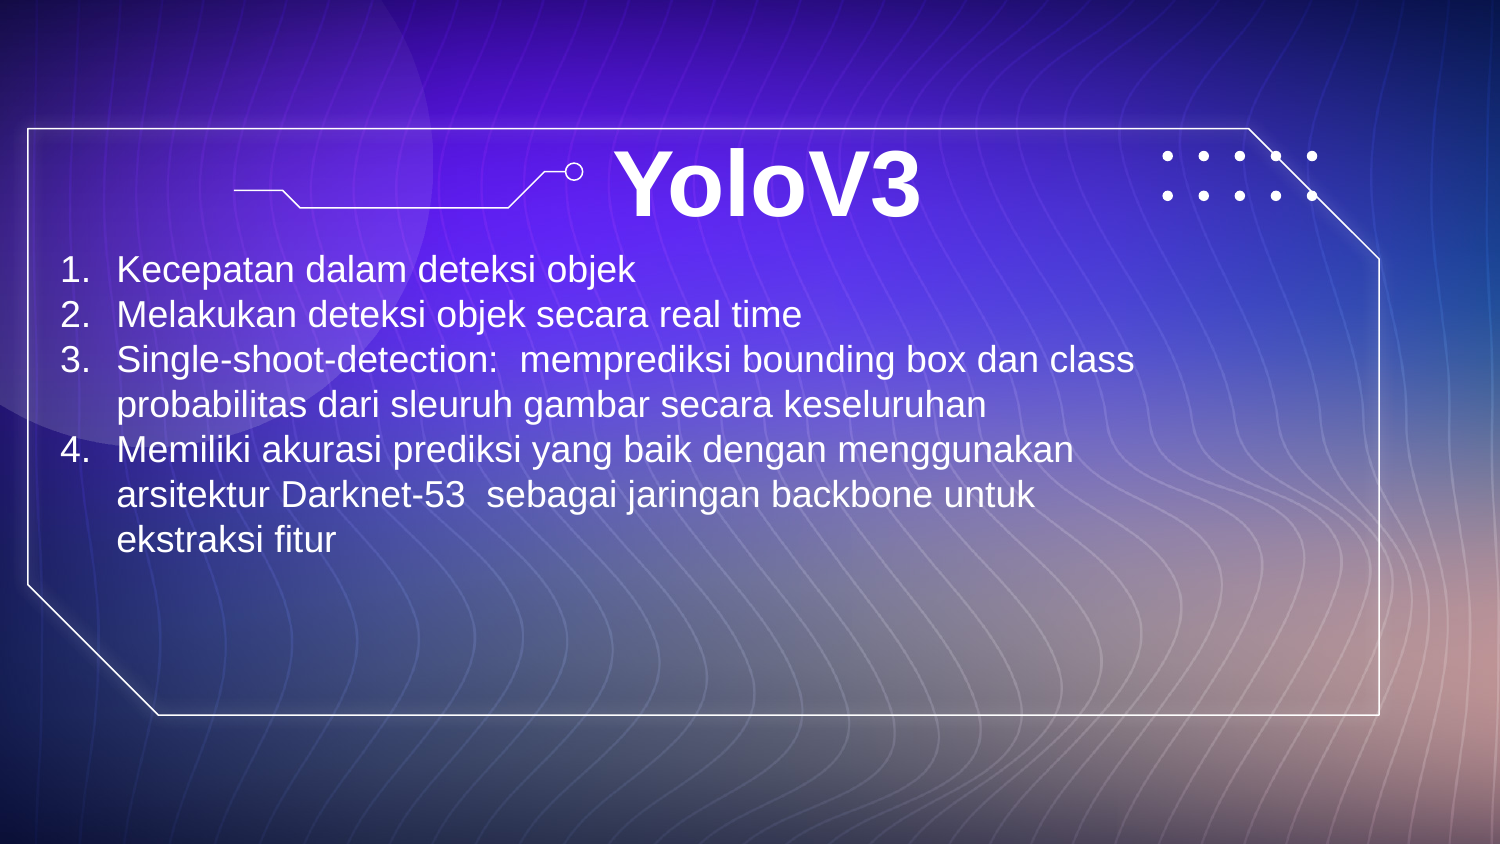

# YoloV3

Kecepatan dalam deteksi objek
Melakukan deteksi objek secara real time
Single-shoot-detection:  memprediksi bounding box dan class  probabilitas dari sleuruh gambar secara keseluruhan
Memiliki akurasi prediksi yang baik dengan menggunakan arsitektur Darknet-53  sebagai jaringan backbone untuk ekstraksi fitur